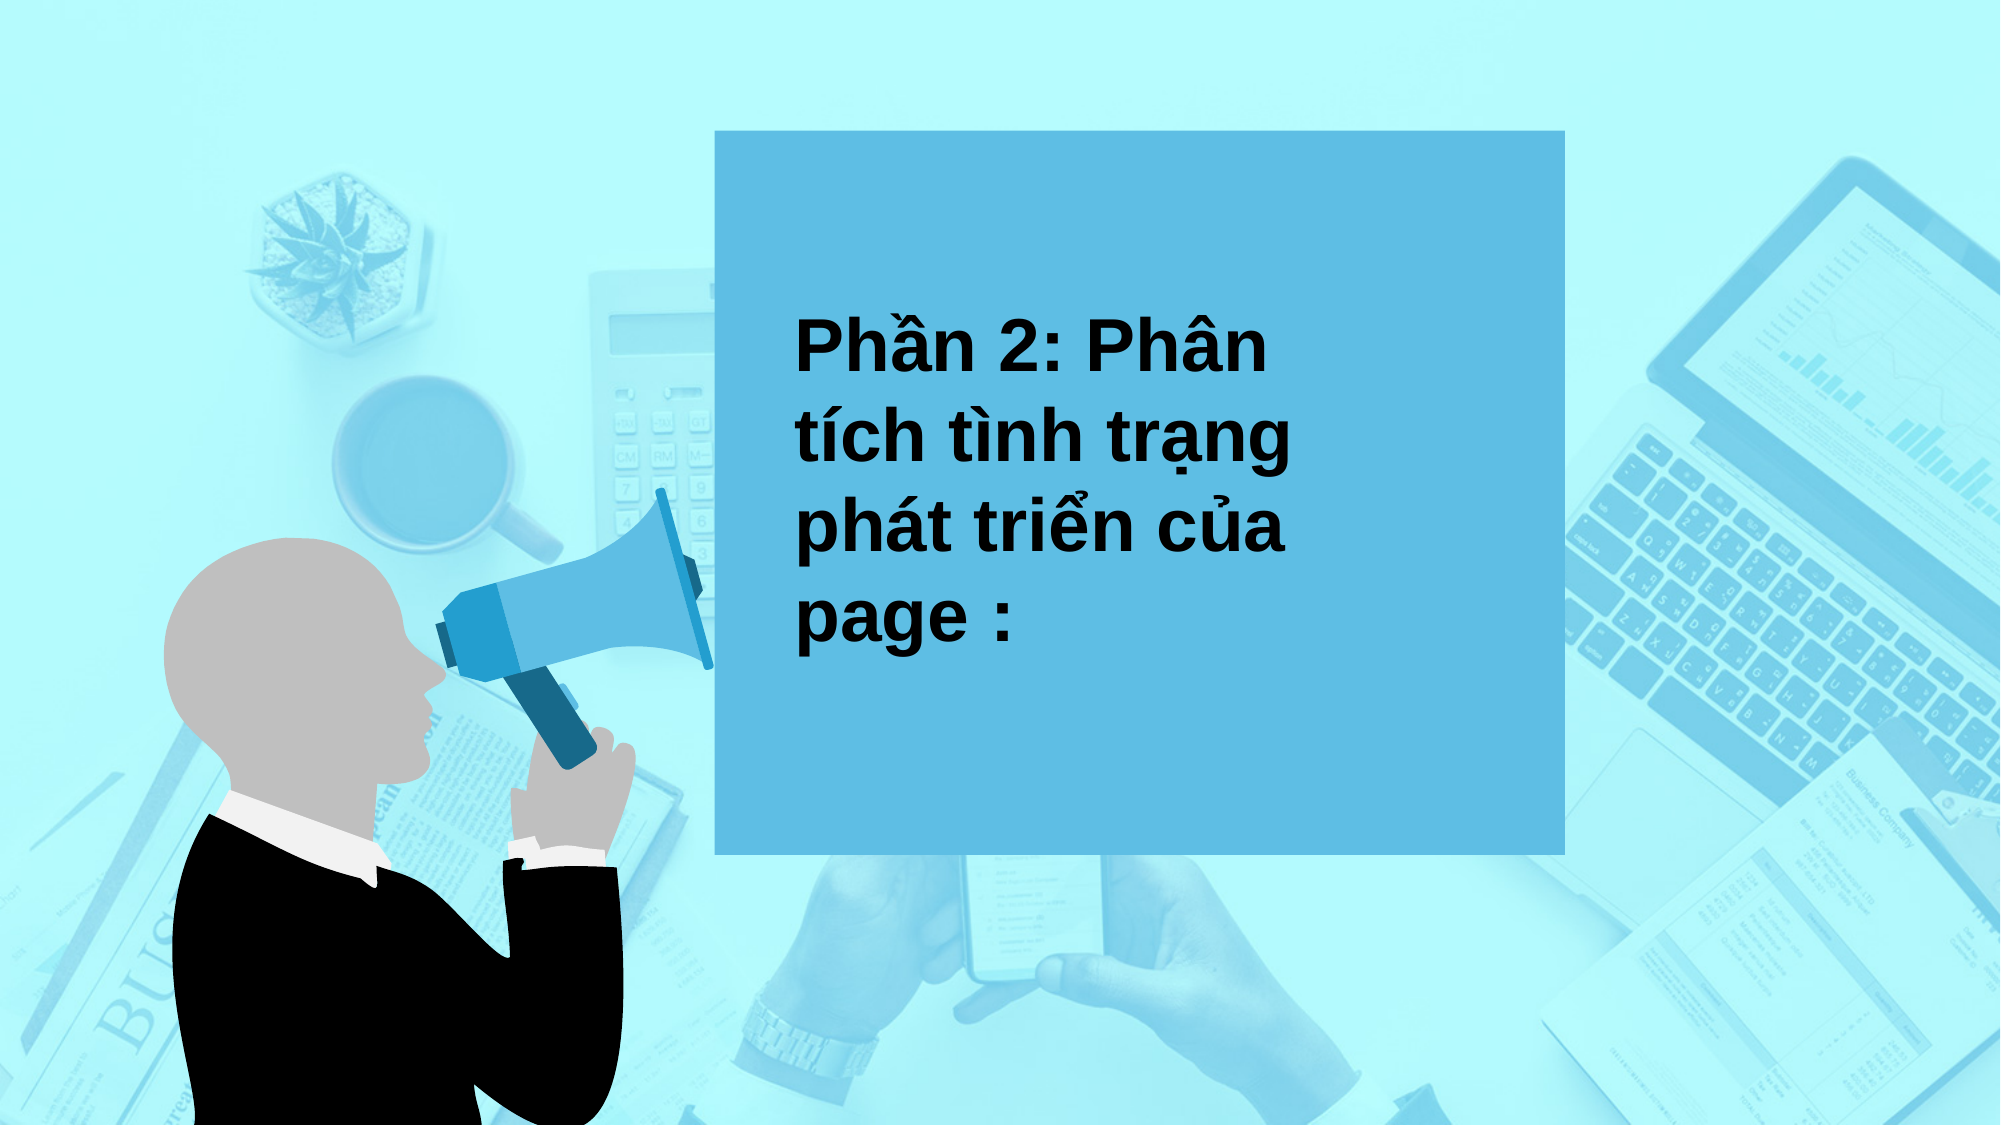

Phần 2: Phân tích tình trạng phát triển của page :